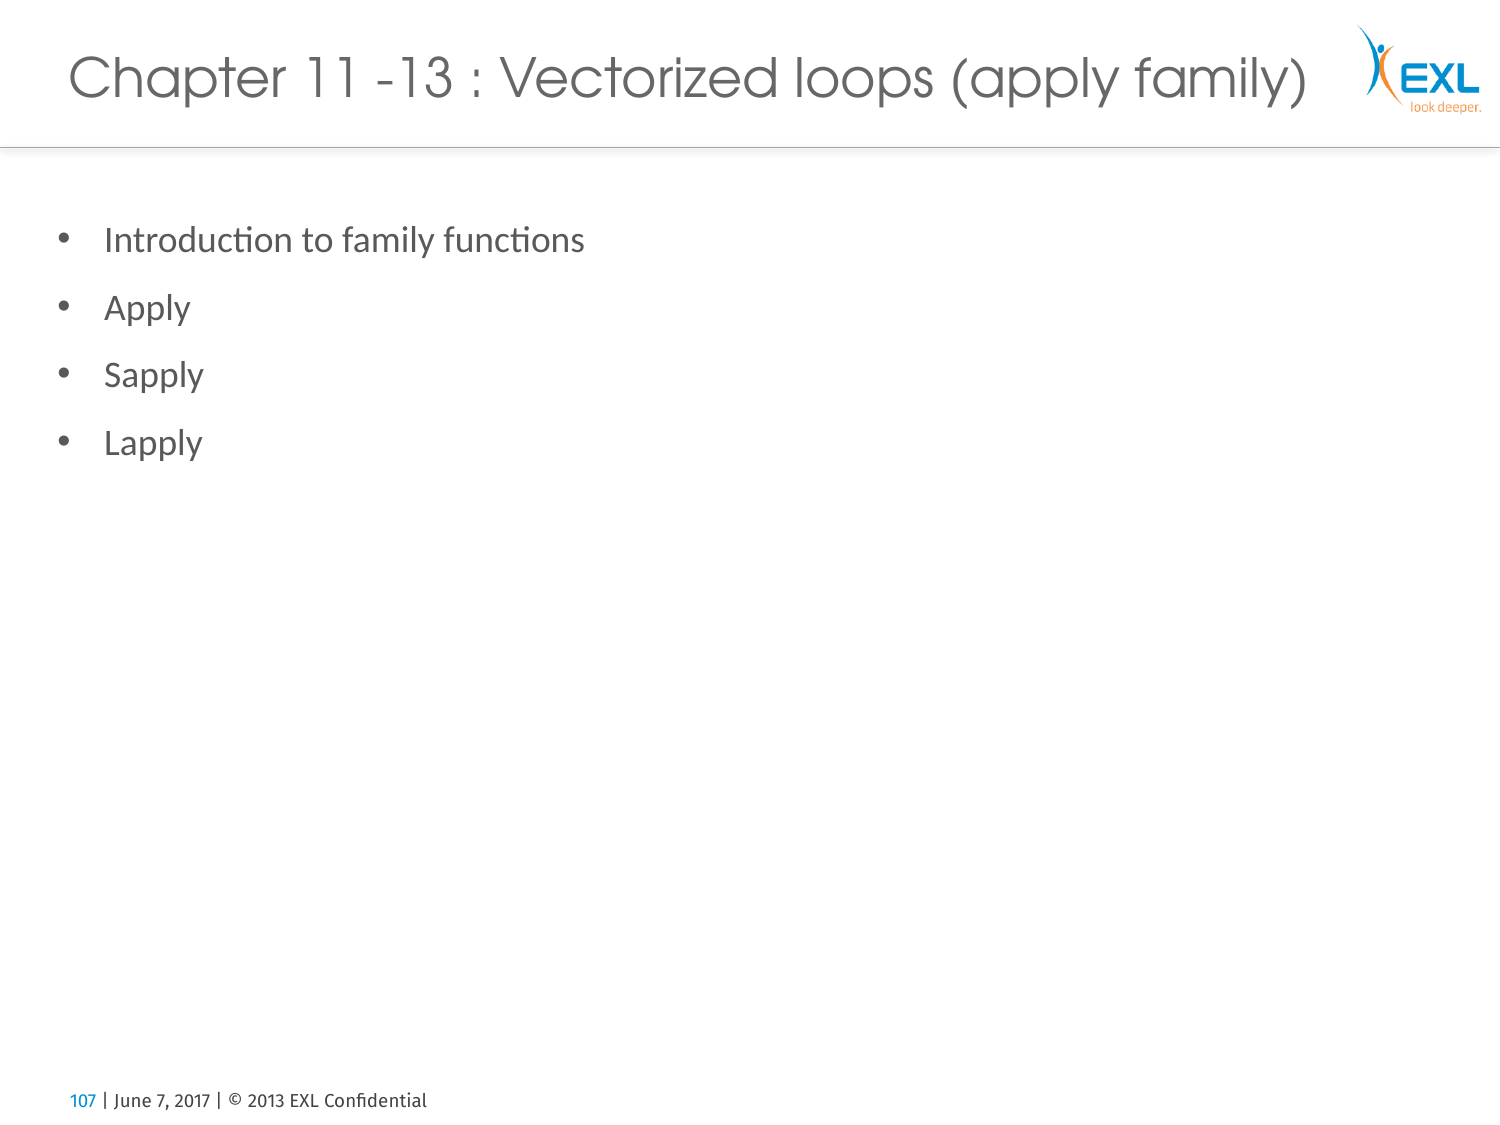

# Chapter 11 -13 : Vectorized loops (apply family)
Introduction to family functions
Apply
Sapply
Lapply